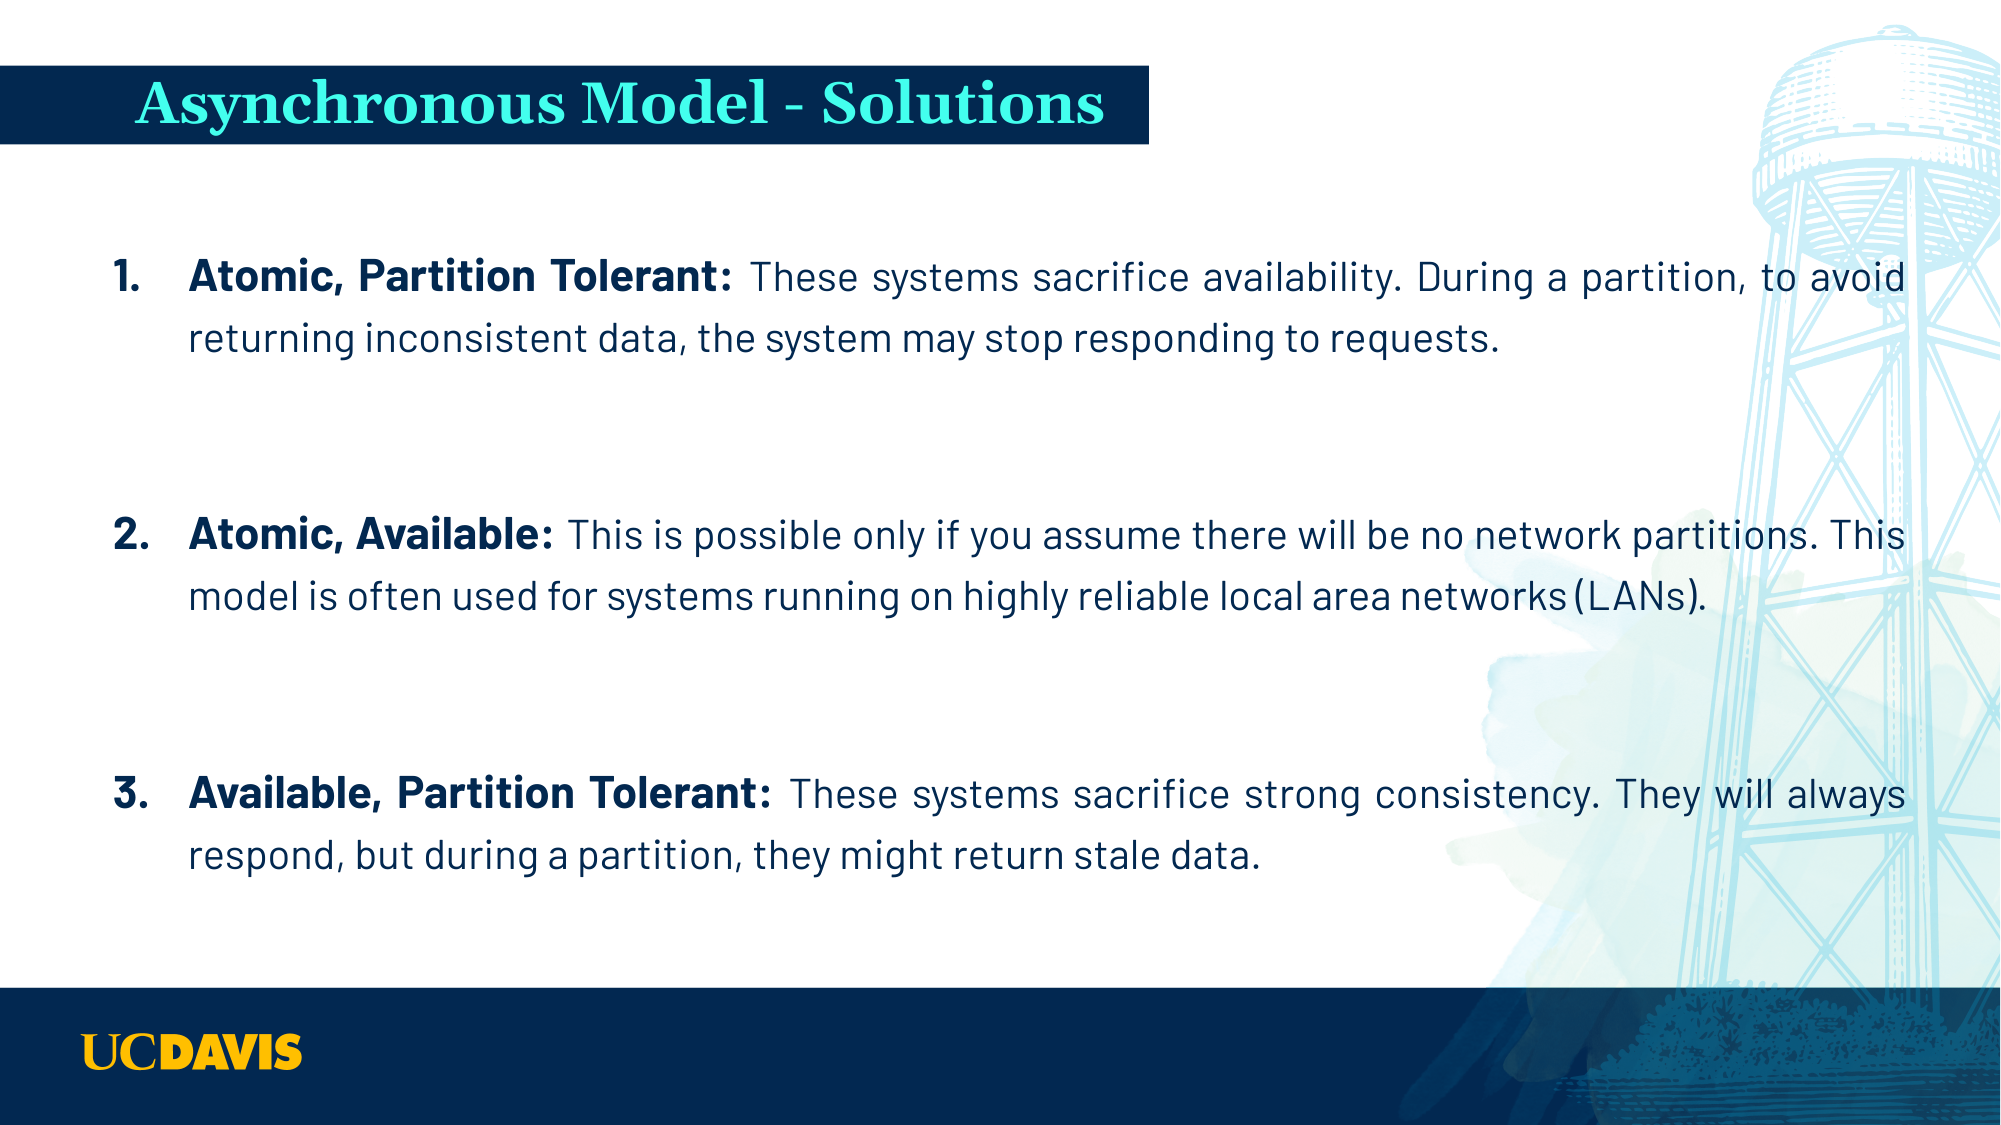

# Asynchronous Model - Solutions
Atomic, Partition Tolerant: These systems sacrifice availability. During a partition, to avoid returning inconsistent data, the system may stop responding to requests.

Atomic, Available: This is possible only if you assume there will be no network partitions. This model is often used for systems running on highly reliable local area networks (LANs).

Available, Partition Tolerant: These systems sacrifice strong consistency. They will always respond, but during a partition, they might return stale data.